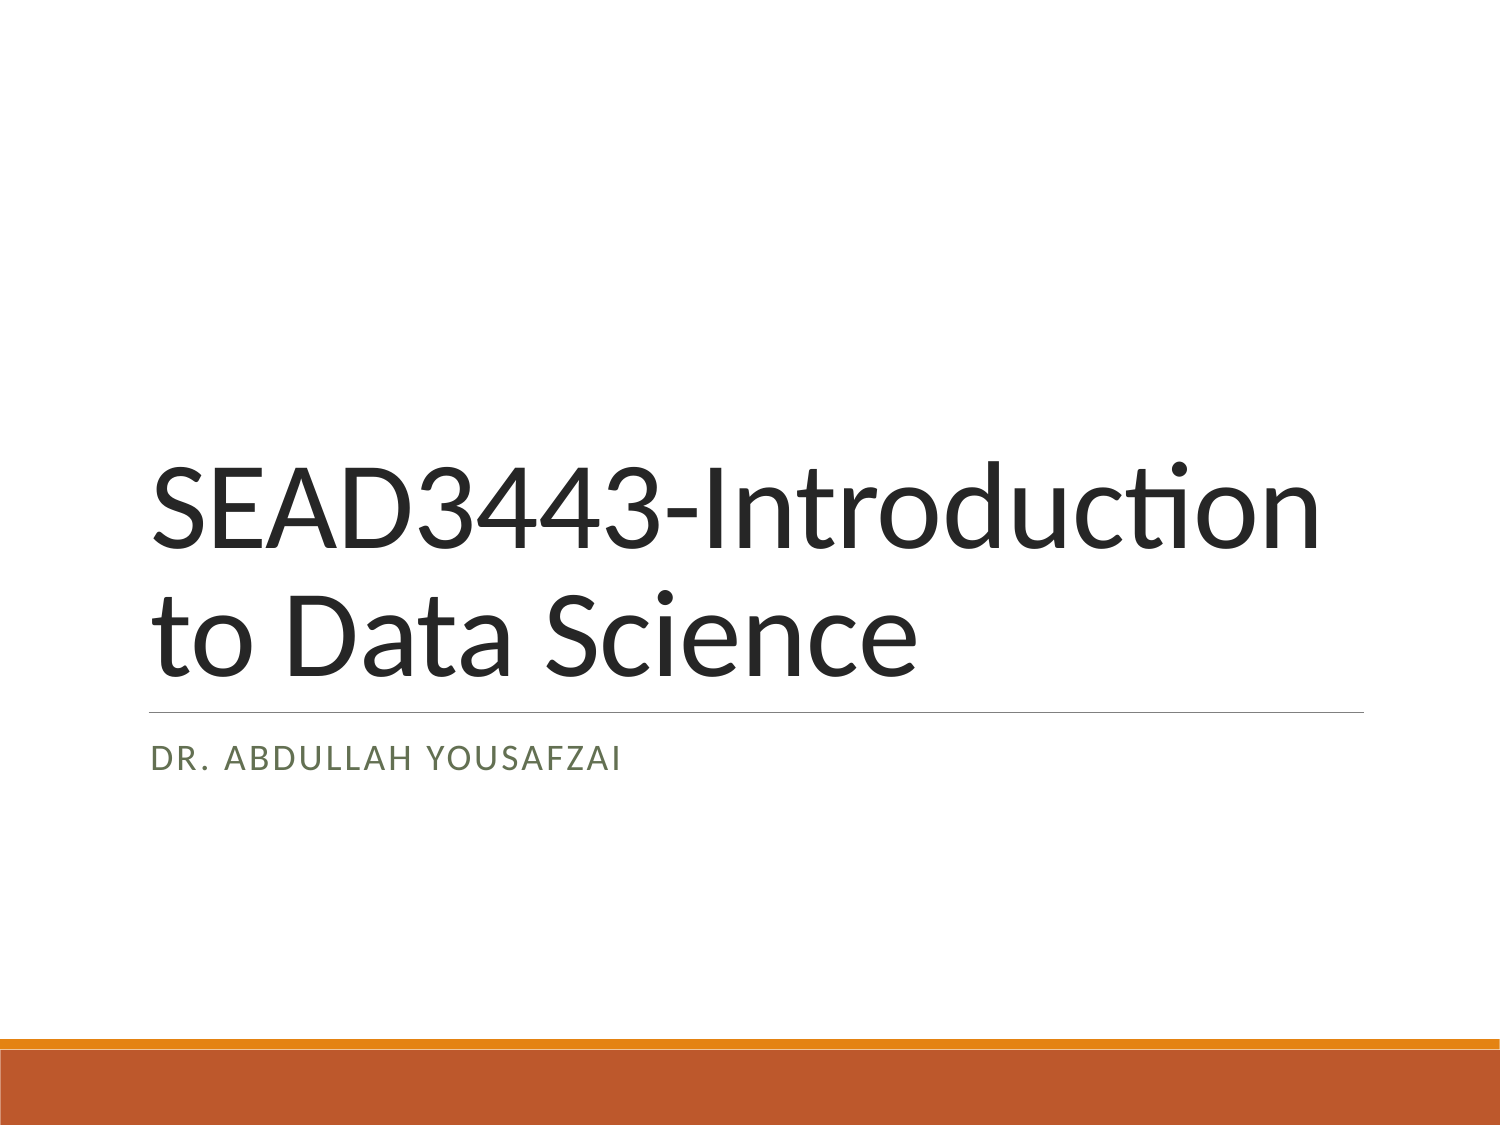

# SEAD3443-Introduction to Data Science
Dr. Abdullah Yousafzai